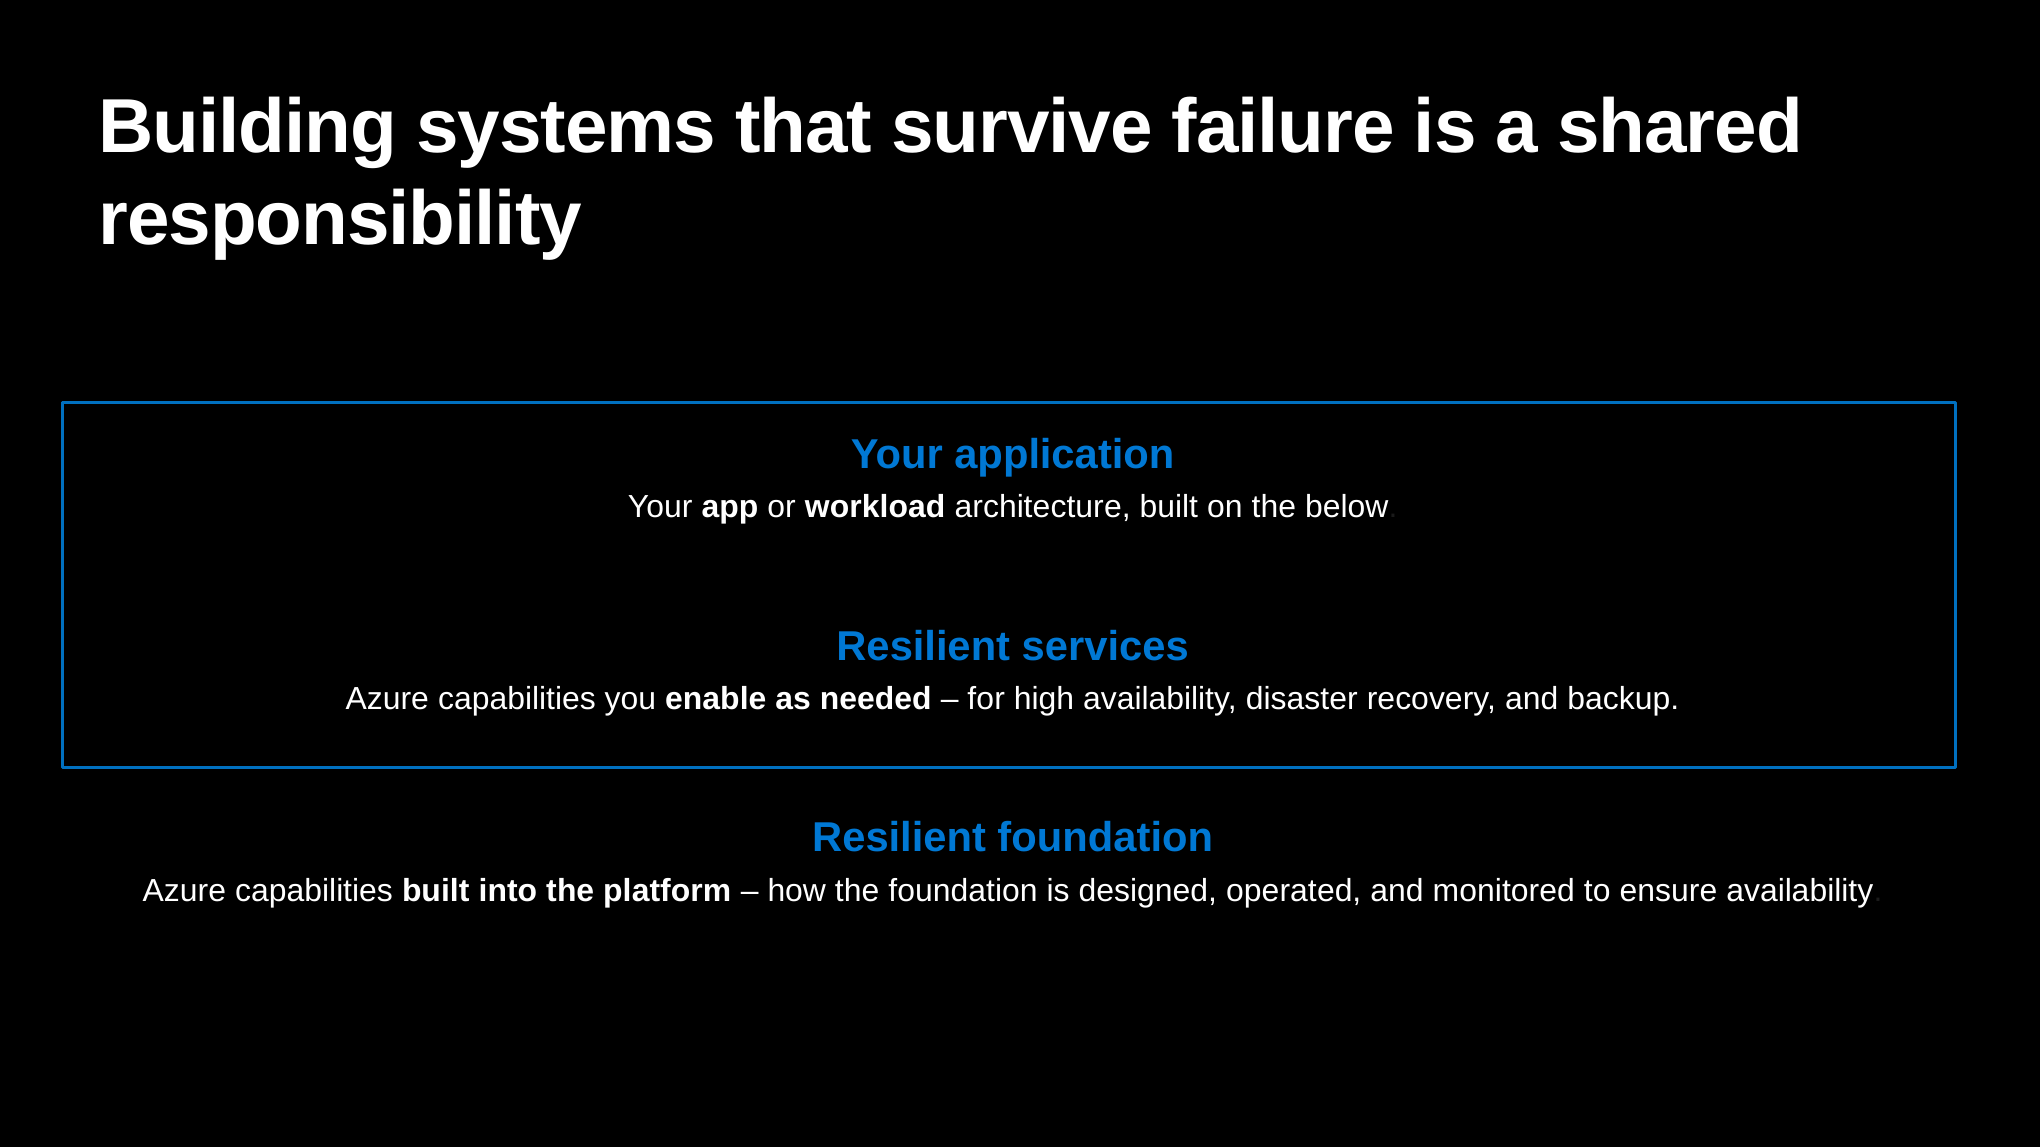

# Building systems that survive failure is a shared responsibility

Your application
Your app or workload architecture, built on the below.
Resilient services
Azure capabilities you enable as needed – for high availability, disaster recovery, and backup.
Resilient foundation
Azure capabilities built into the platform – how the foundation is designed, operated, and monitored to ensure availability.